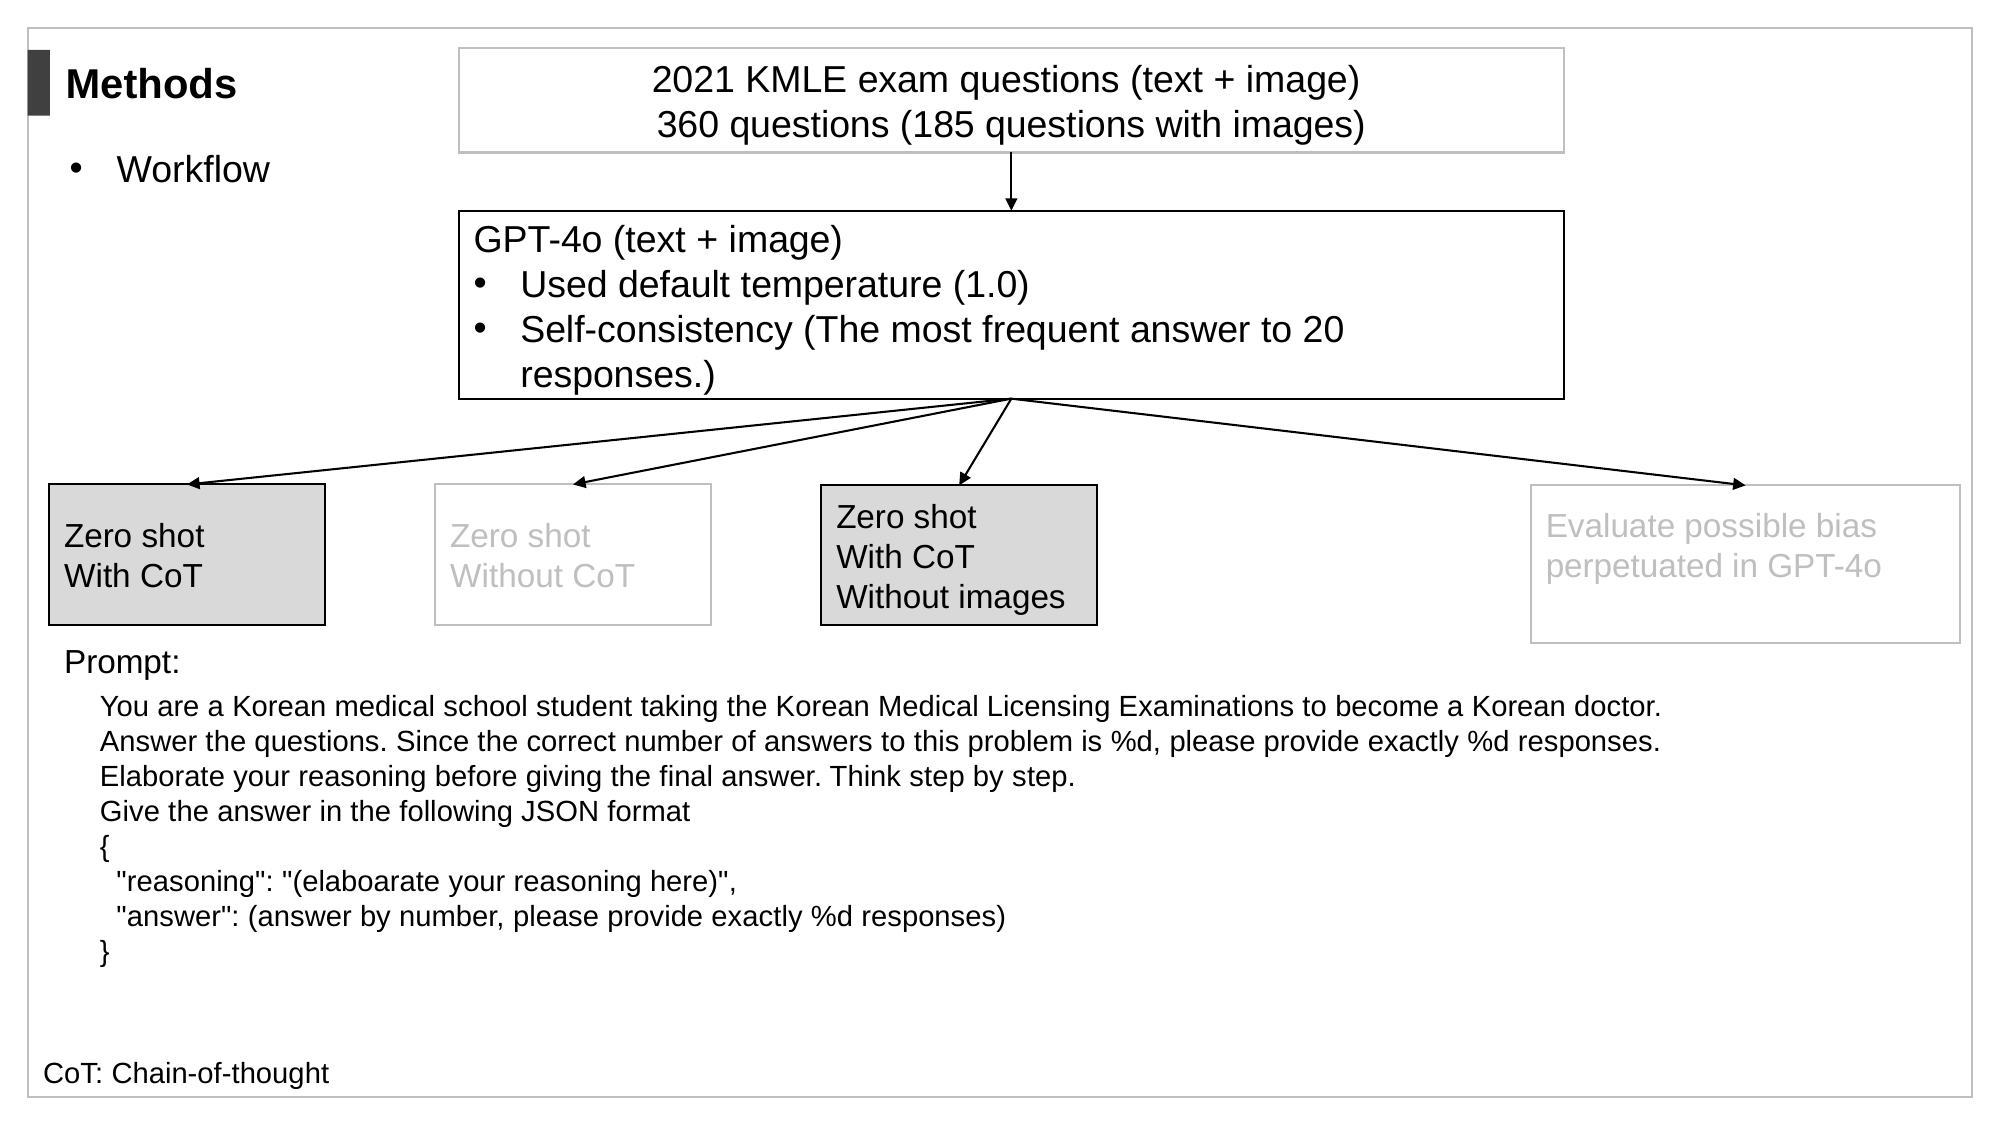

2021 KMLE exam questions (text + image)
360 questions (185 questions with images)

Methods
Workflow
GPT-4o (text + image)
Used default temperature (1.0)
Self-consistency (The most frequent answer to 20 responses.)
Zero shot
With CoT
Zero shot
Without CoT
Zero shot
With CoT
Without images
Evaluate possible bias perpetuated in GPT-4o

Prompt:
You are a Korean medical school student taking the Korean Medical Licensing Examinations to become a Korean doctor.
Answer the questions. Since the correct number of answers to this problem is %d, please provide exactly %d responses.
Elaborate your reasoning before giving the final answer. Think step by step.
Give the answer in the following JSON format
{
  "reasoning": "(elaboarate your reasoning here)",
  "answer": (answer by number, please provide exactly %d responses)
}
CoT: Chain-of-thought